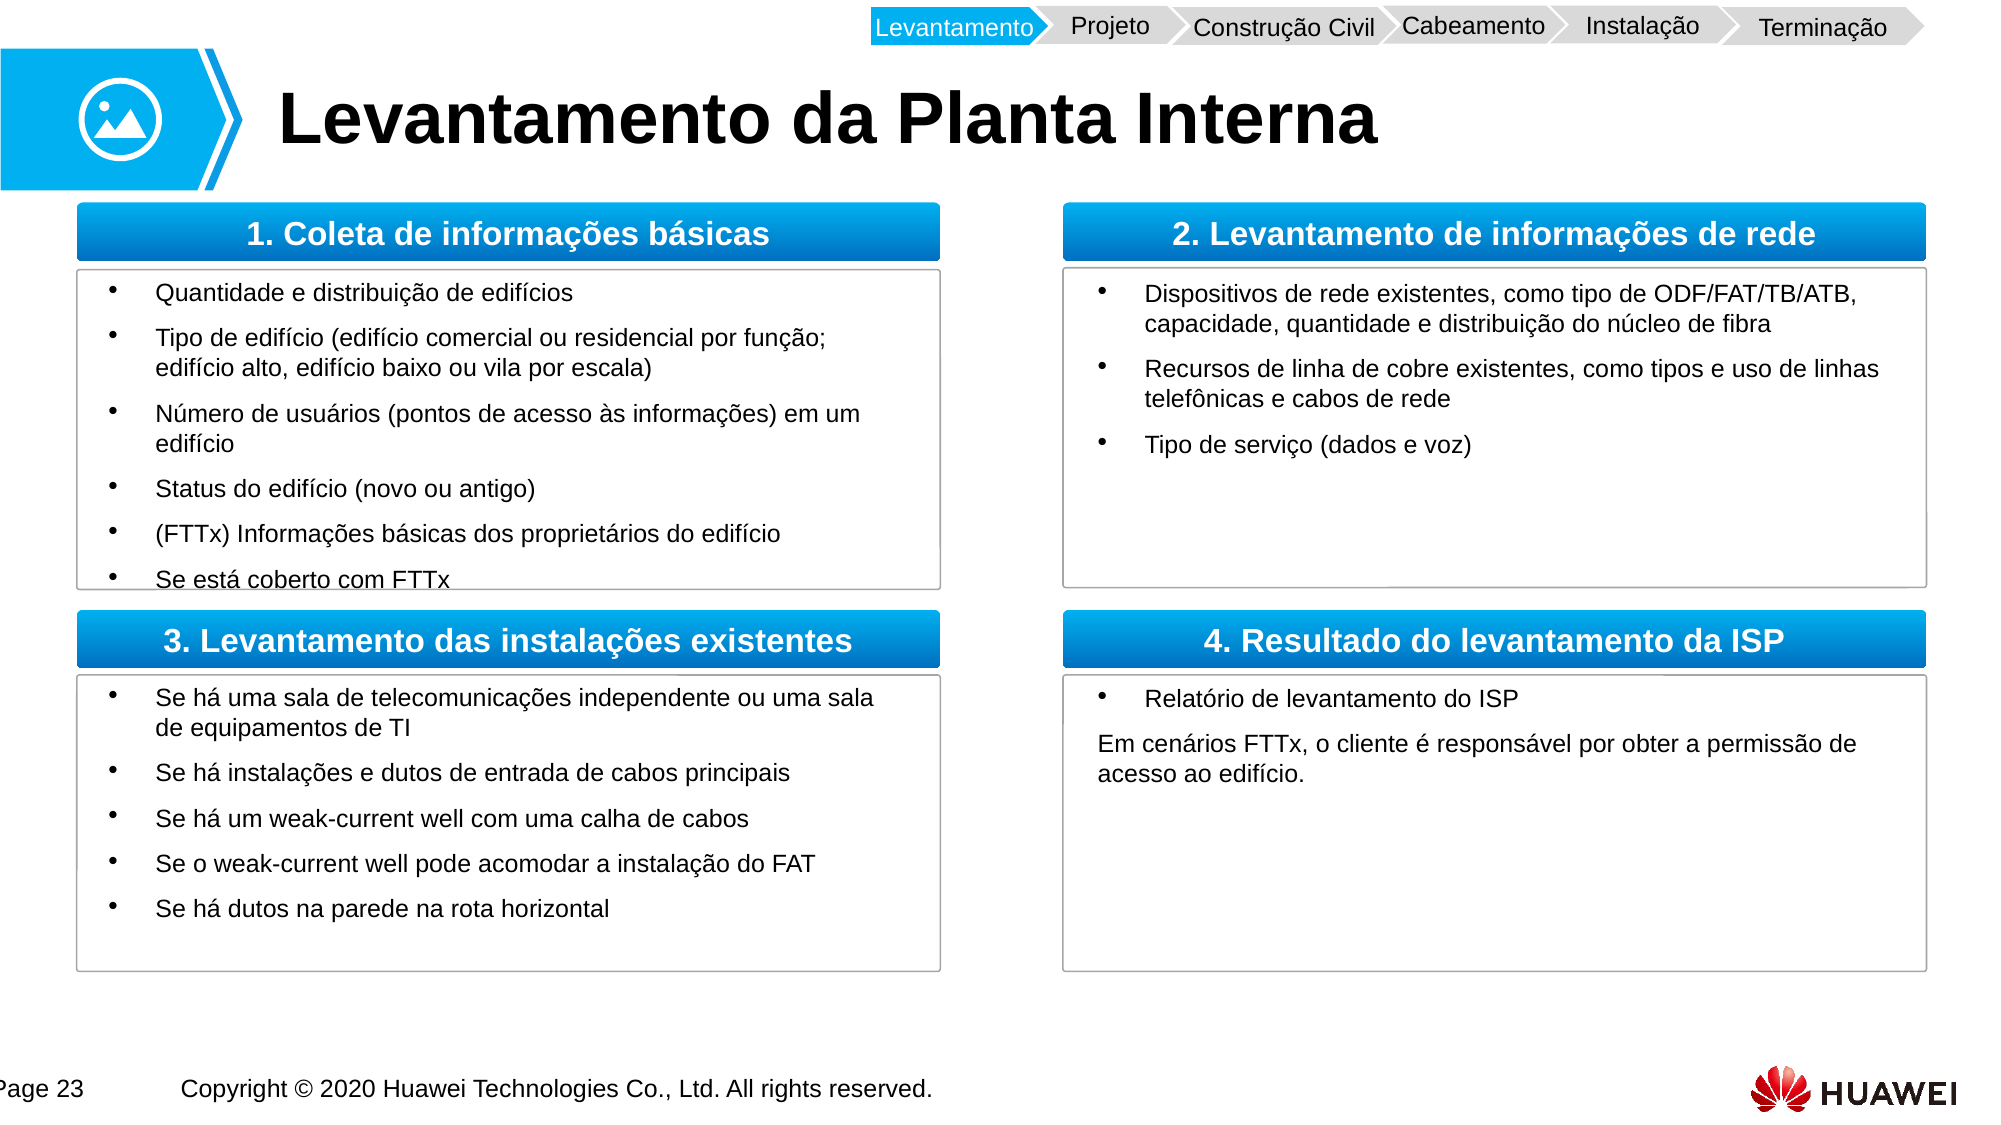

Cabeamento
Instalação
Projeto
Levantamento
Terminação
Construção Civil
# Levantamento da Planta Interna
1. Coleta de informações básicas
2. Levantamento de informações de rede

Quantidade e distribuição de edifícios
Tipo de edifício (edifício comercial ou residencial por função; edifício alto, edifício baixo ou vila por escala)
Número de usuários (pontos de acesso às informações) em um edifício
Status do edifício (novo ou antigo)
(FTTx) Informações básicas dos proprietários do edifício
Se está coberto com FTTx

Dispositivos de rede existentes, como tipo de ODF/FAT/TB/ATB, capacidade, quantidade e distribuição do núcleo de fibra
Recursos de linha de cobre existentes, como tipos e uso de linhas telefônicas e cabos de rede
Tipo de serviço (dados e voz)
3. Levantamento das instalações existentes
4. Resultado do levantamento da ISP
Se há uma sala de telecomunicações independente ou uma sala de equipamentos de TI
Se há instalações e dutos de entrada de cabos principais
Se há um weak-current well com uma calha de cabos
Se o weak-current well pode acomodar a instalação do FAT
Se há dutos na parede na rota horizontal

Relatório de levantamento do ISP
Em cenários FTTx, o cliente é responsável por obter a permissão de acesso ao edifício.